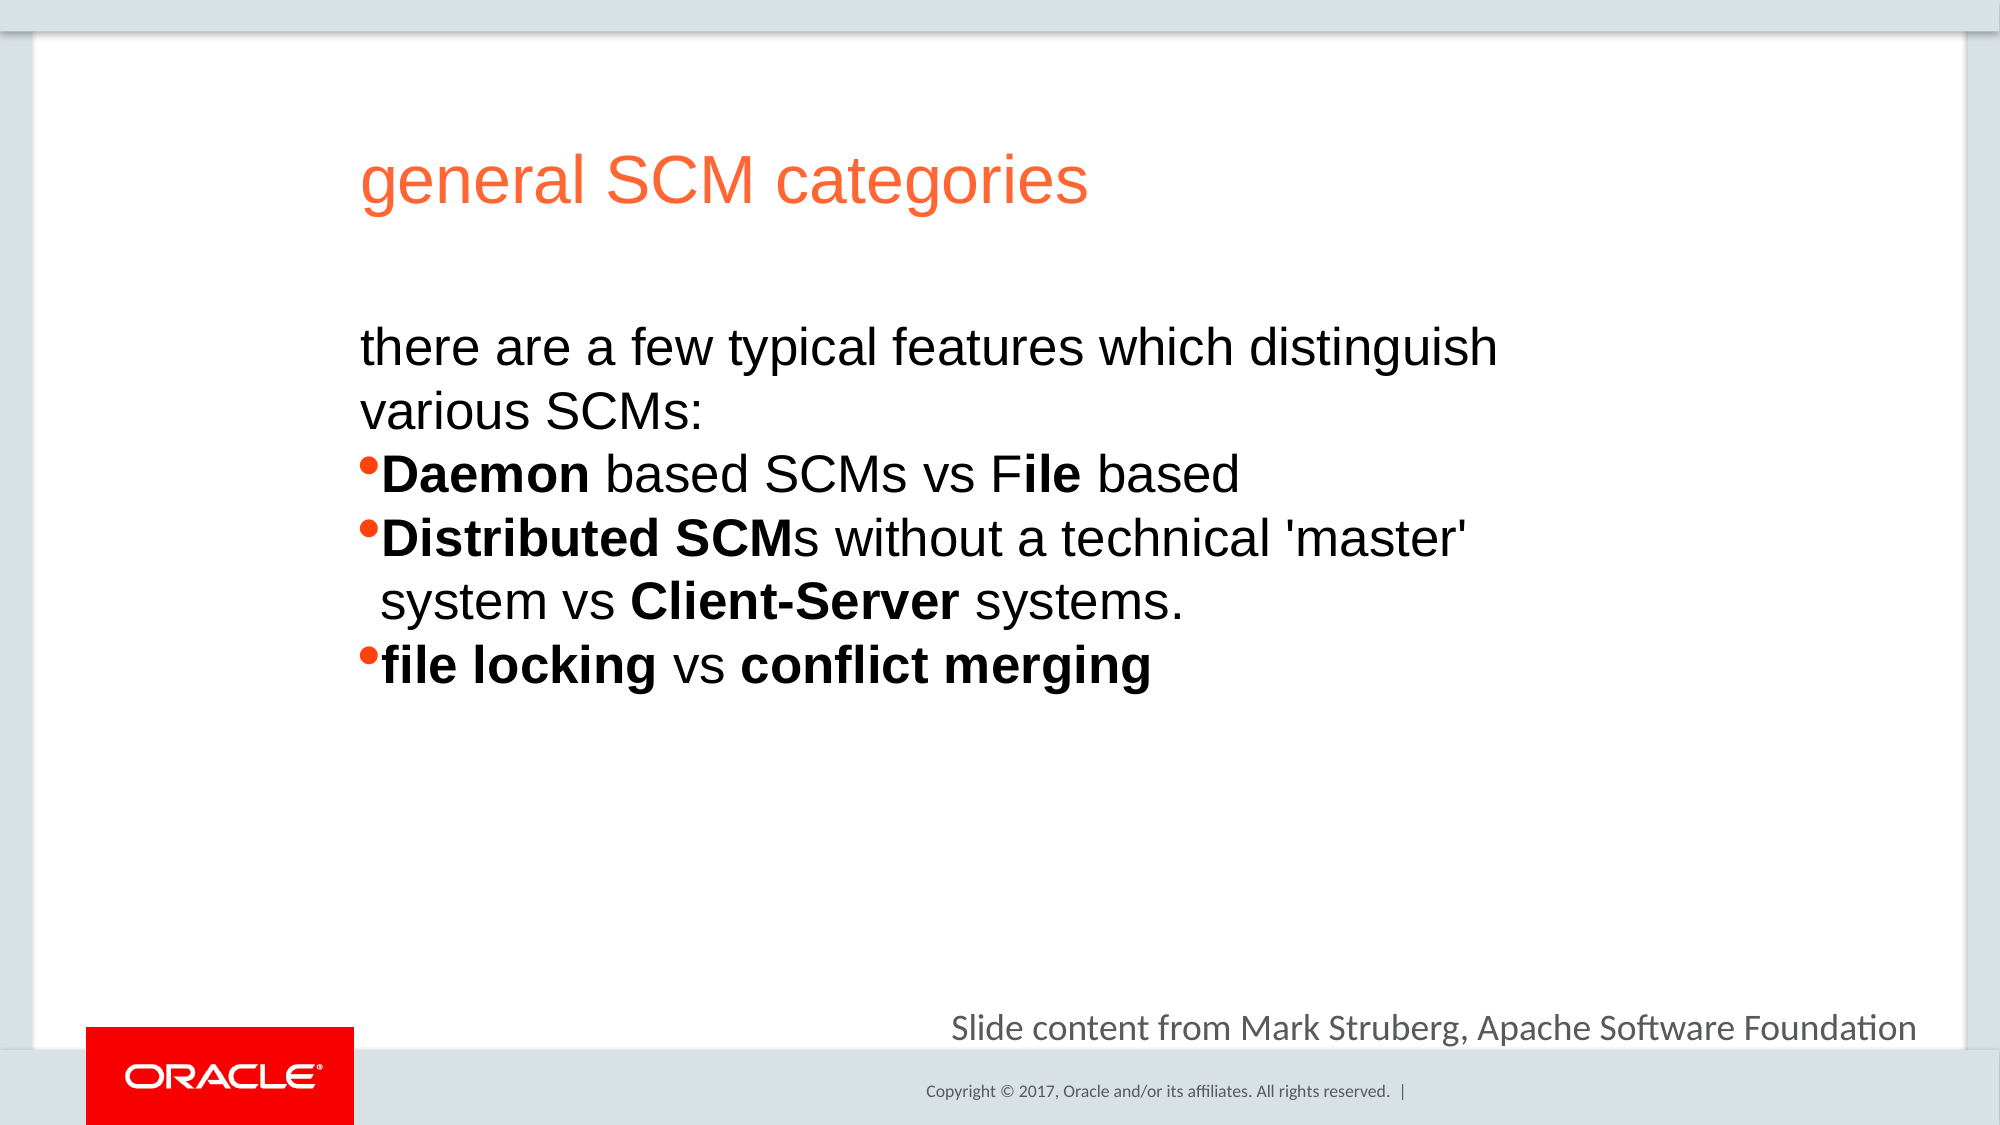

general SCM categories
there are a few typical features which distinguish various SCMs:
Daemon based SCMs vs File based
Distributed SCMs without a technical 'master' system vs Client-Server systems.
file locking vs conflict merging
Slide content from Mark Struberg, Apache Software Foundation